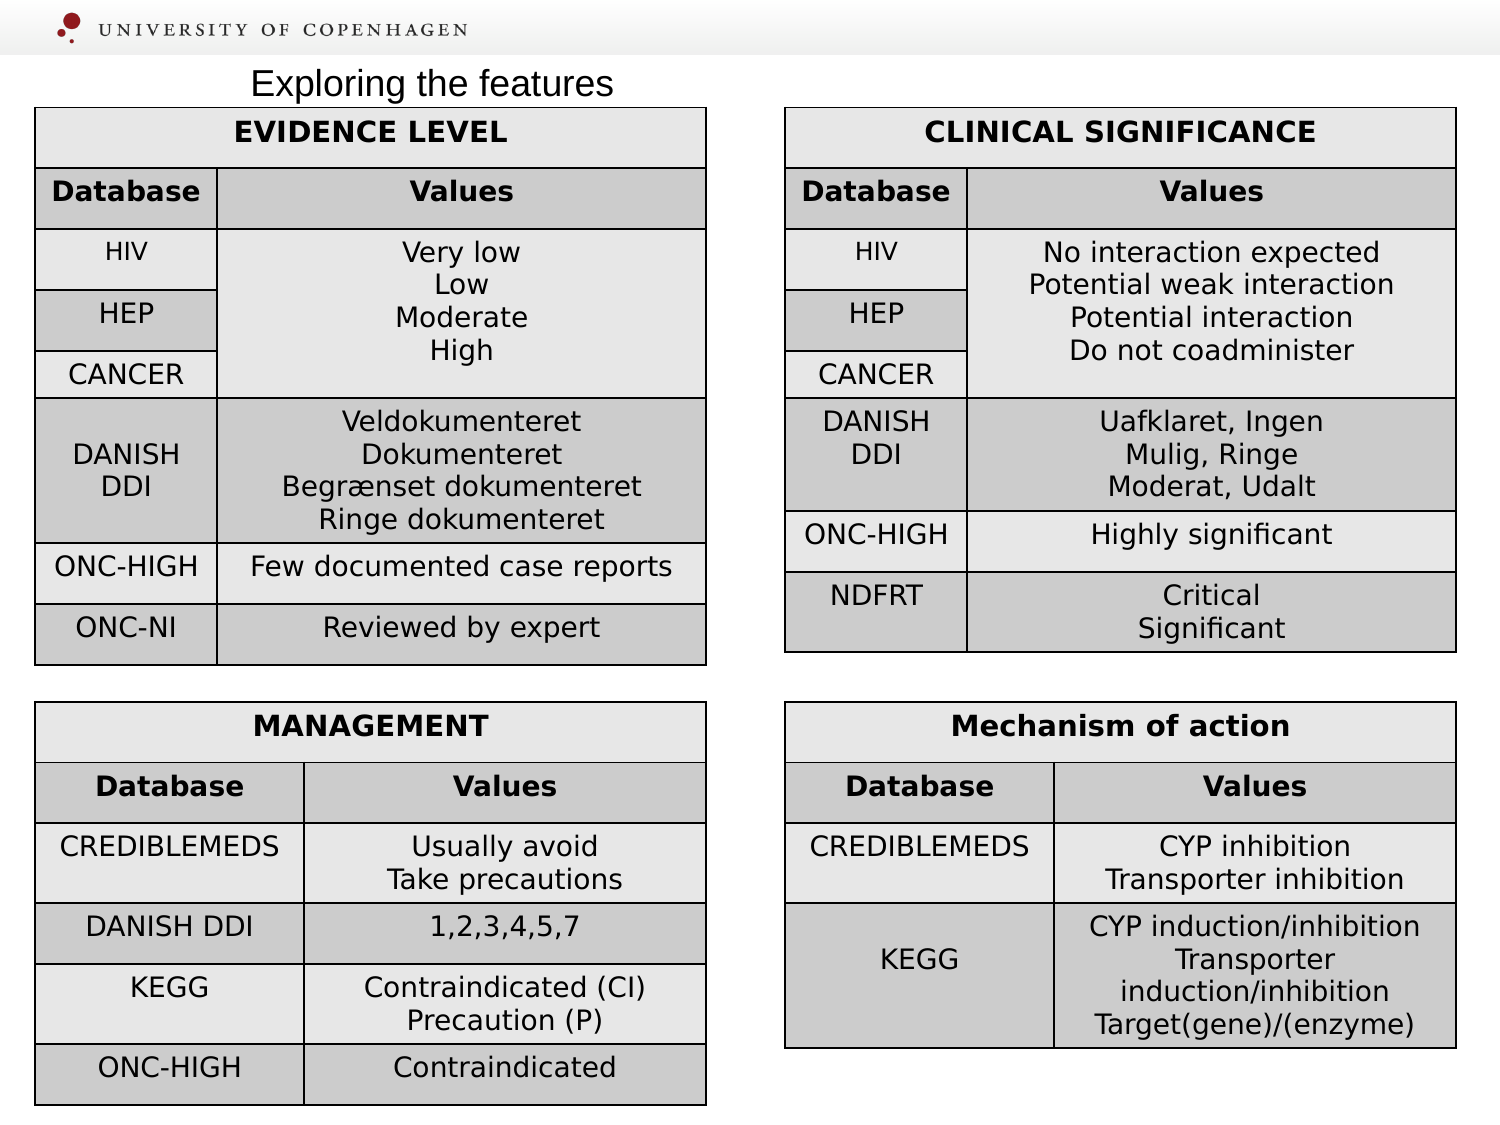

Exploring the features
| EVIDENCE LEVEL |  |
| --- | --- |
| Database | Values |
| HIV | Very low Low Moderate High |
| HEP |  |
| CANCER |  |
| DANISH DDI | Veldokumenteret Dokumenteret Begrænset dokumenteret Ringe dokumenteret |
| ONC-HIGH | Few documented case reports |
| ONC-NI | Reviewed by expert |
| CLINICAL SIGNIFICANCE |  |
| --- | --- |
| Database | Values |
| HIV | No interaction expected Potential weak interaction Potential interaction Do not coadminister |
| HEP |  |
| CANCER |  |
| DANISH DDI | Uafklaret, Ingen Mulig, Ringe Moderat, Udalt |
| ONC-HIGH | Highly significant |
| NDFRT | Critical Significant |
| MANAGEMENT |  |
| --- | --- |
| Database | Values |
| CREDIBLEMEDS | Usually avoid Take precautions |
| DANISH DDI | 1,2,3,4,5,7 |
| KEGG | Contraindicated (CI) Precaution (P) |
| ONC-HIGH | Contraindicated |
| Mechanism of action |  |
| --- | --- |
| Database | Values |
| CREDIBLEMEDS | CYP inhibition Transporter inhibition |
| KEGG | CYP induction/inhibition Transporter induction/inhibition Target(gene)/(enzyme) |